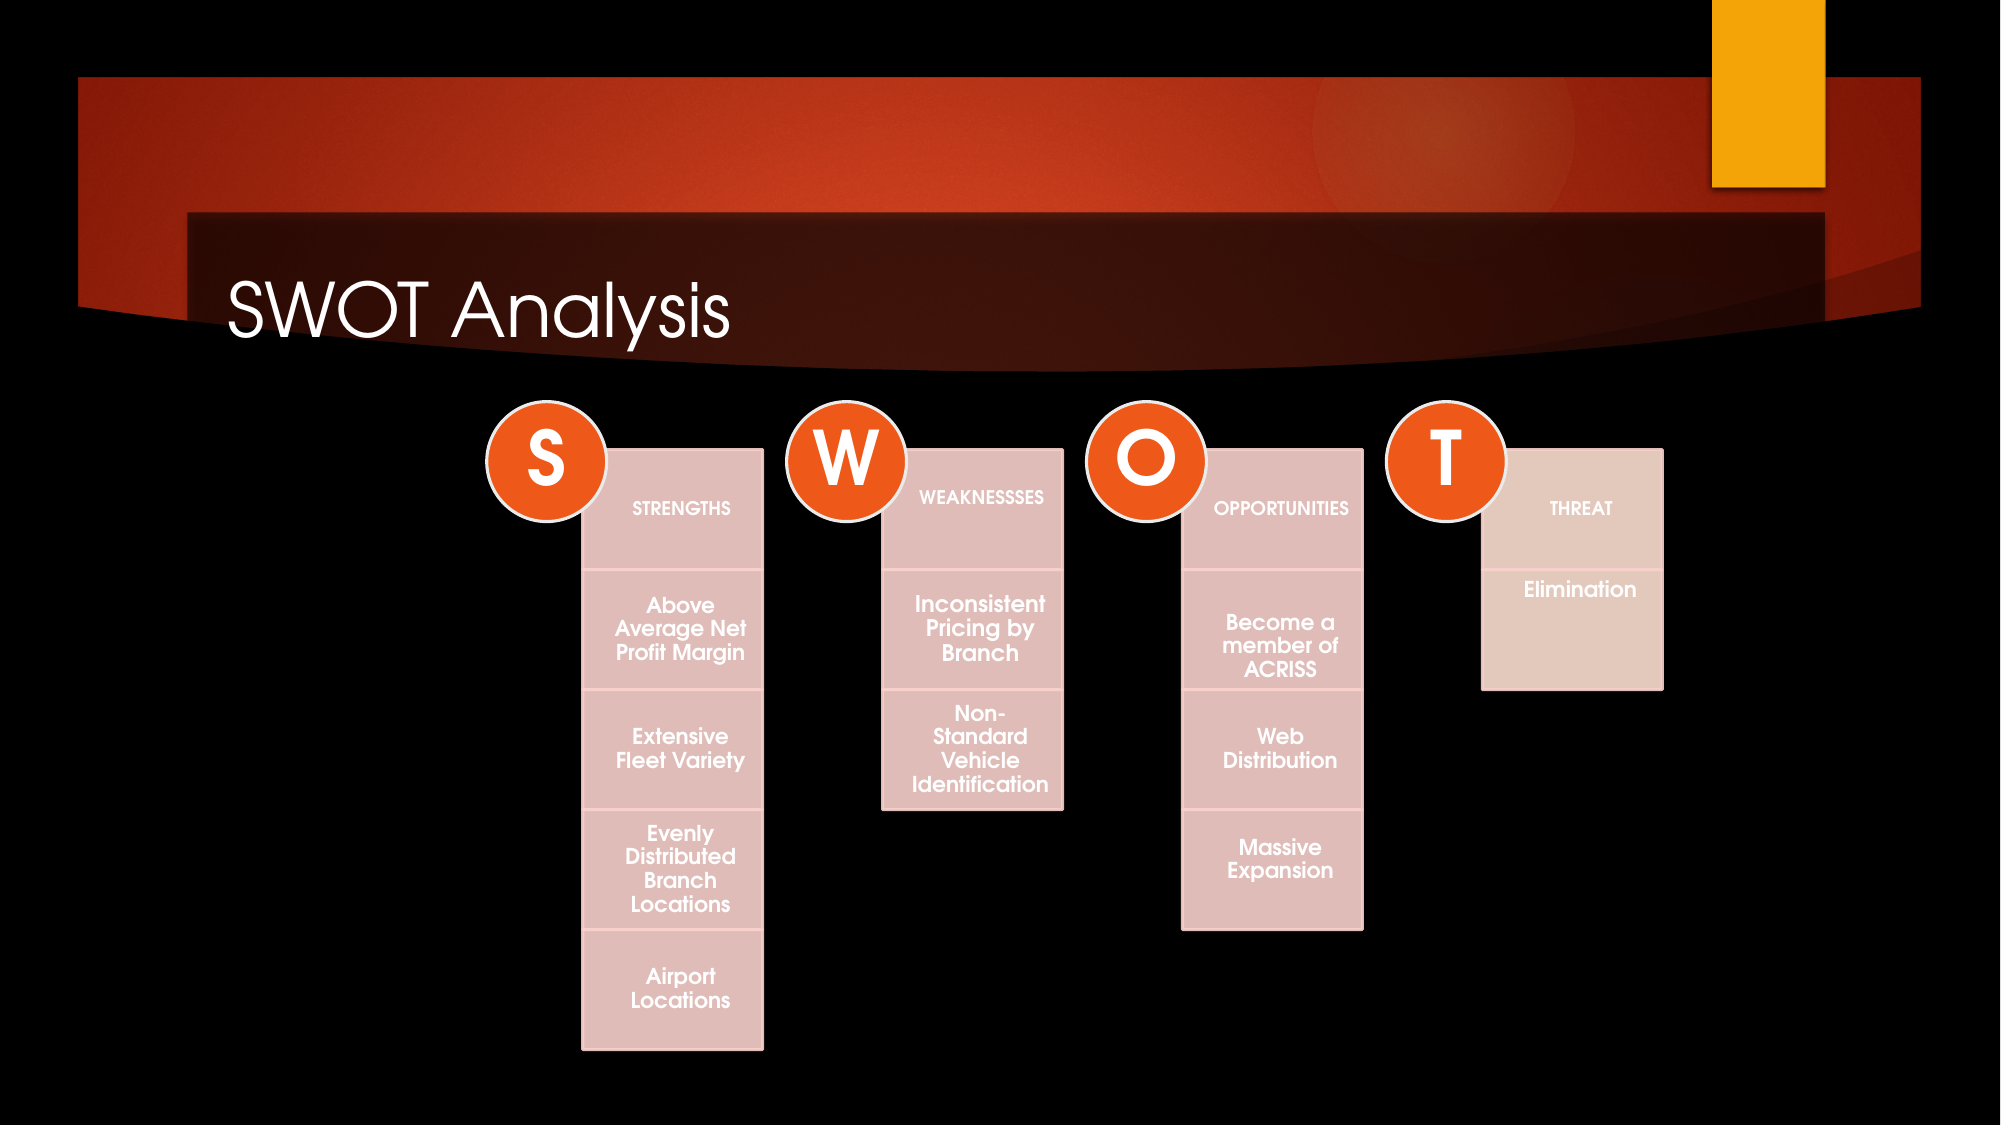

# SWOT Analysis
STRENGTHS
Above Average Net Profit Margin
Extensive Fleet Variety
Evenly Distributed Branch Locations
Airport Locations
S
WEAKNESSSES

Inconsistent Pricing by Branch
Non-Standard Vehicle Identification
W
OPPORTUNITIES

Become a member of ACRISS
Web Distribution
Massive Expansion

O
THREAT
Elimination

T